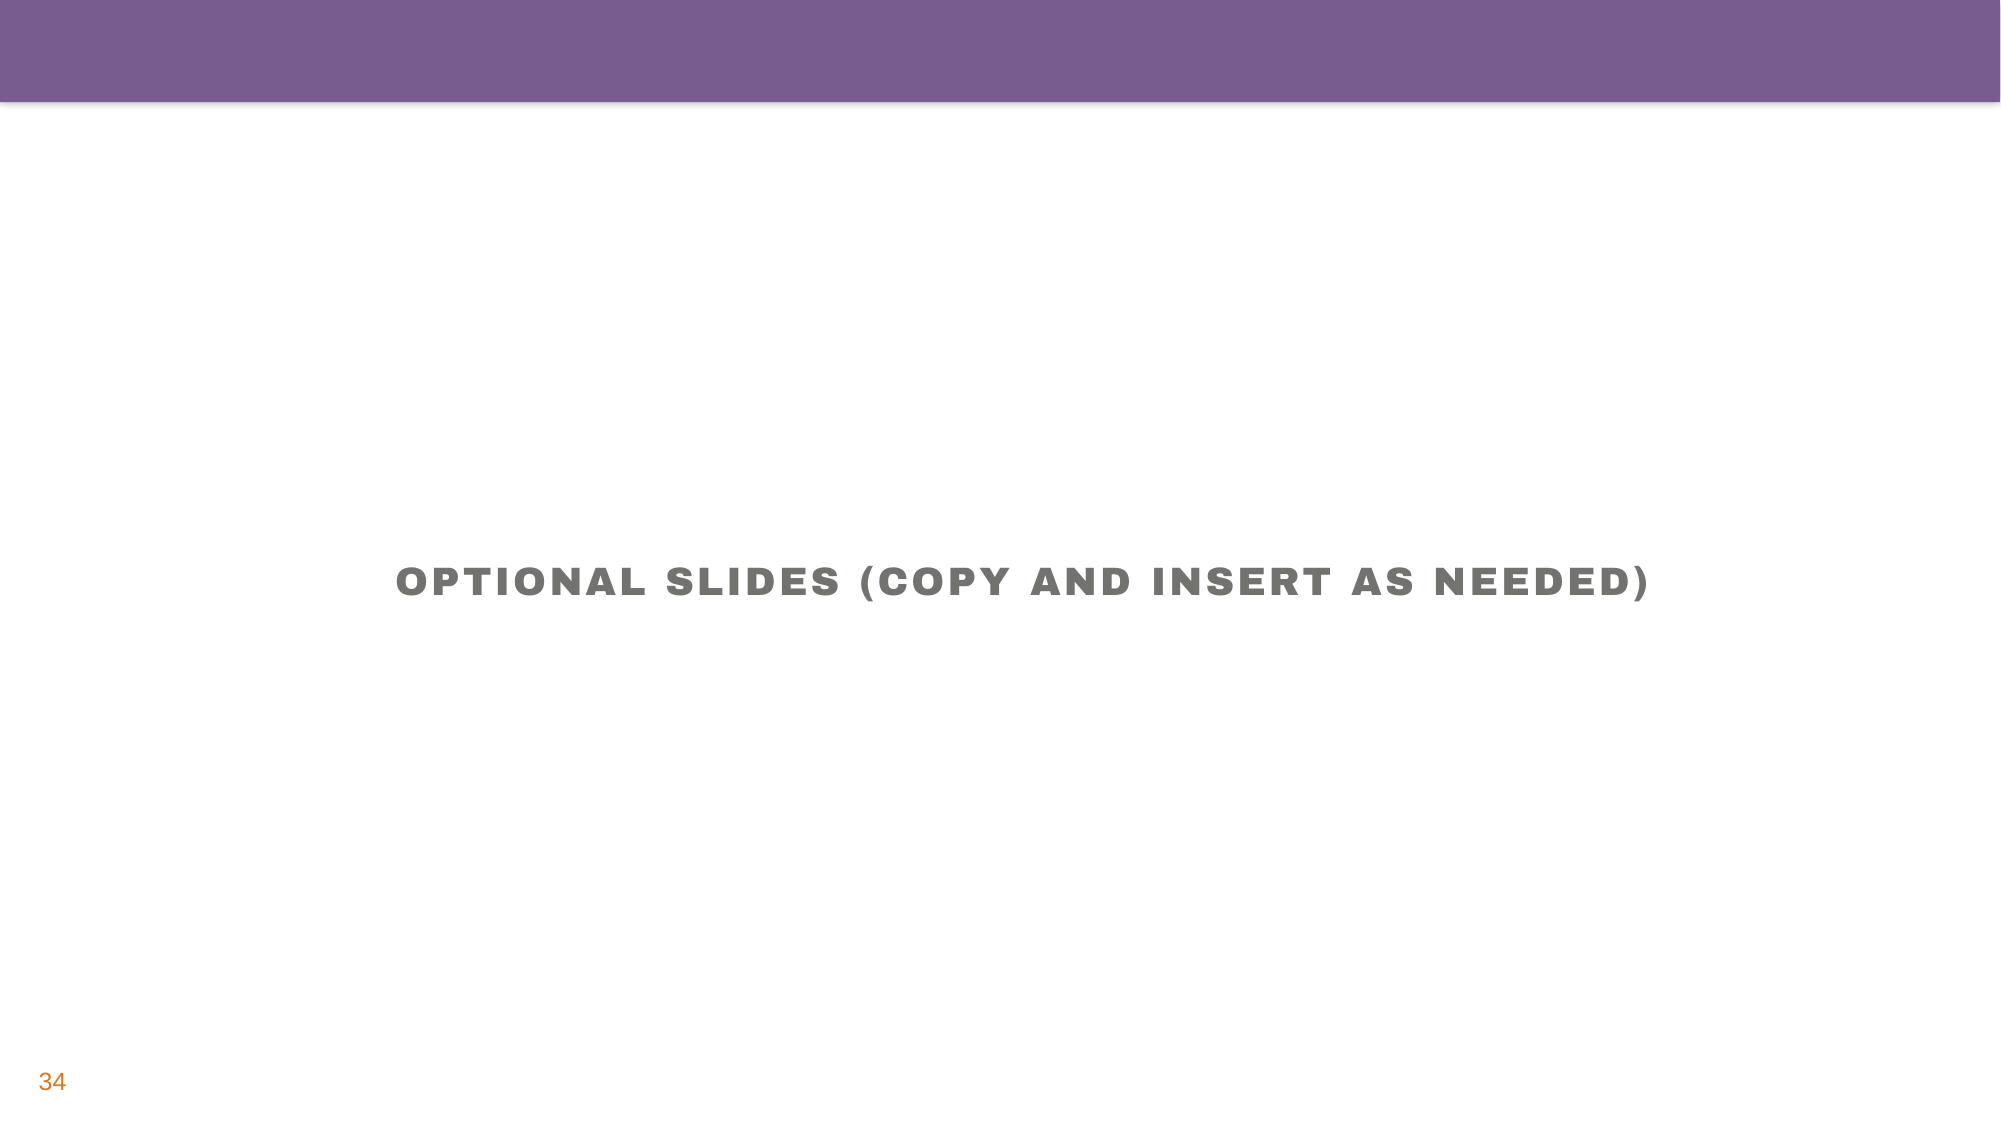

# OPTIONAL SLIDES (Copy and Insert AS NEEDED)